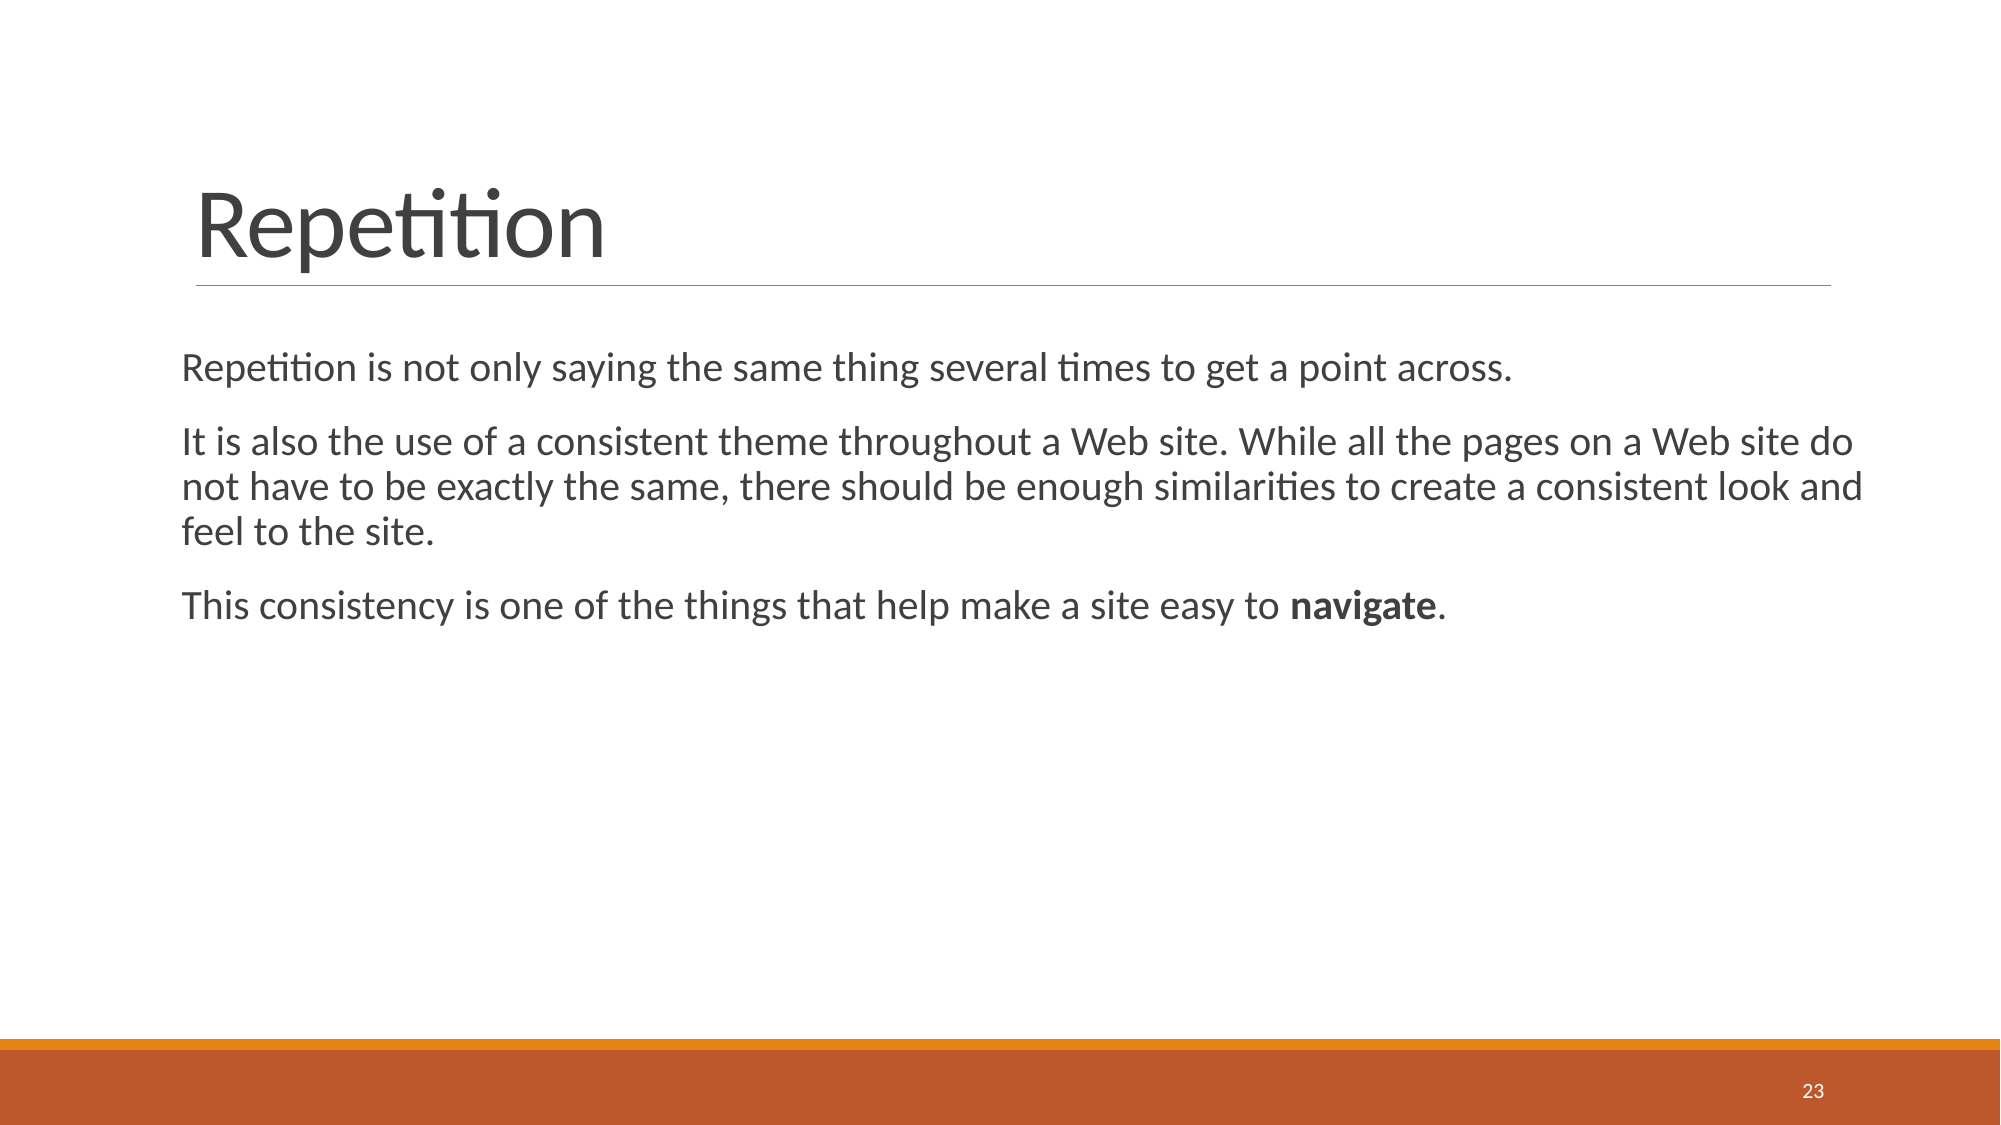

# Repetition
Repetition is not only saying the same thing several times to get a point across.
It is also the use of a consistent theme throughout a Web site. While all the pages on a Web site do not have to be exactly the same, there should be enough similarities to create a consistent look and feel to the site.
This consistency is one of the things that help make a site easy to navigate.
23